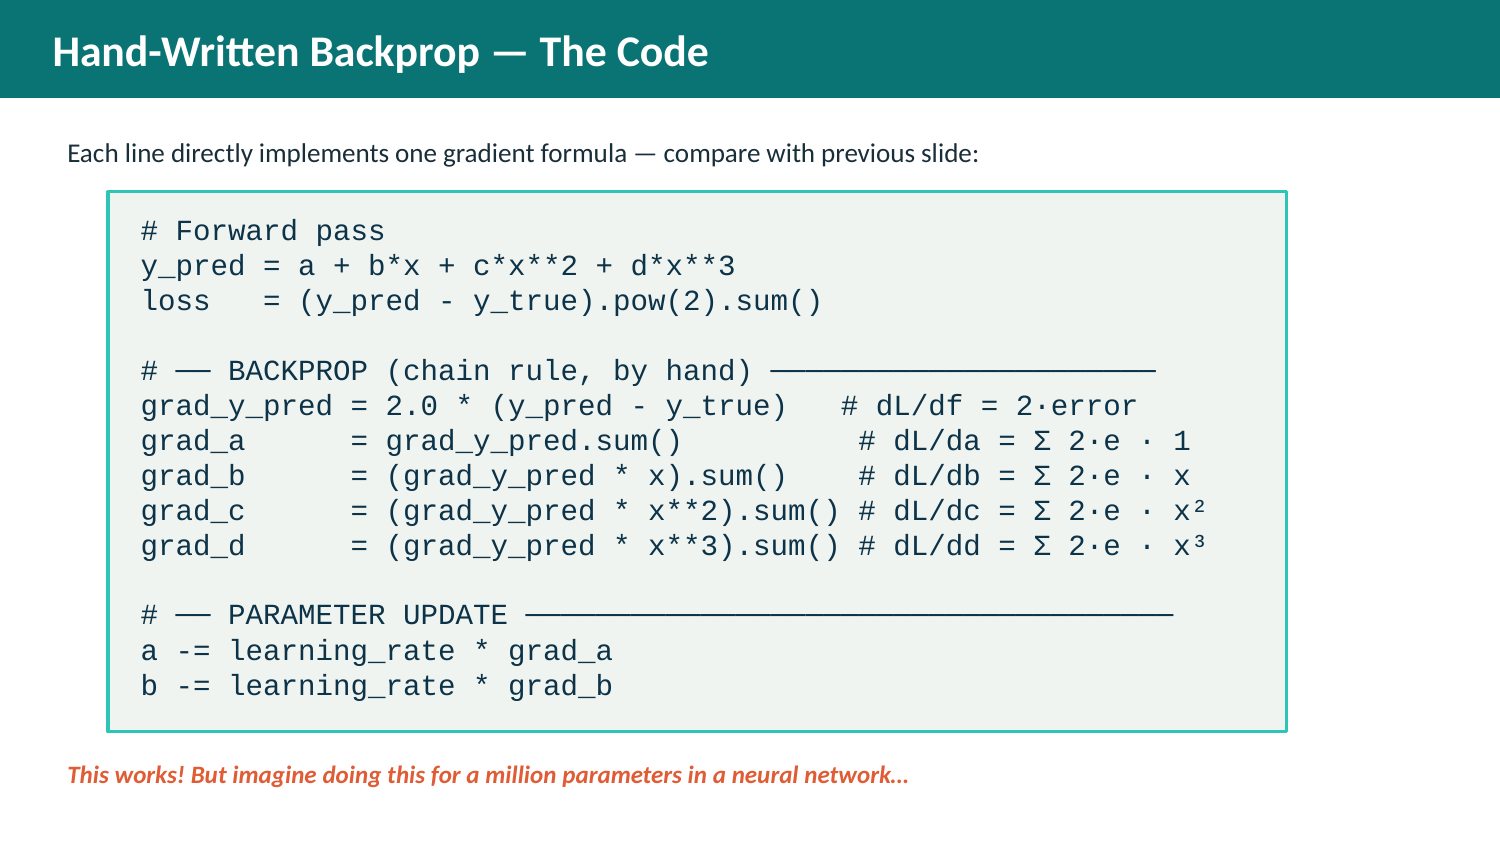

Hand-Written Backprop — The Code
Each line directly implements one gradient formula — compare with previous slide:

# Forward pass
y_pred = a + b*x + c*x**2 + d*x**3
loss   = (y_pred - y_true).pow(2).sum()

# ── BACKPROP (chain rule, by hand) ──────────────────────
grad_y_pred = 2.0 * (y_pred - y_true)   # dL/df = 2·error
grad_a      = grad_y_pred.sum()          # dL/da = Σ 2·e · 1
grad_b      = (grad_y_pred * x).sum()    # dL/db = Σ 2·e · x
grad_c      = (grad_y_pred * x**2).sum() # dL/dc = Σ 2·e · x²
grad_d      = (grad_y_pred * x**3).sum() # dL/dd = Σ 2·e · x³

# ── PARAMETER UPDATE ─────────────────────────────────────
a -= learning_rate * grad_a
b -= learning_rate * grad_b
This works! But imagine doing this for a million parameters in a neural network…